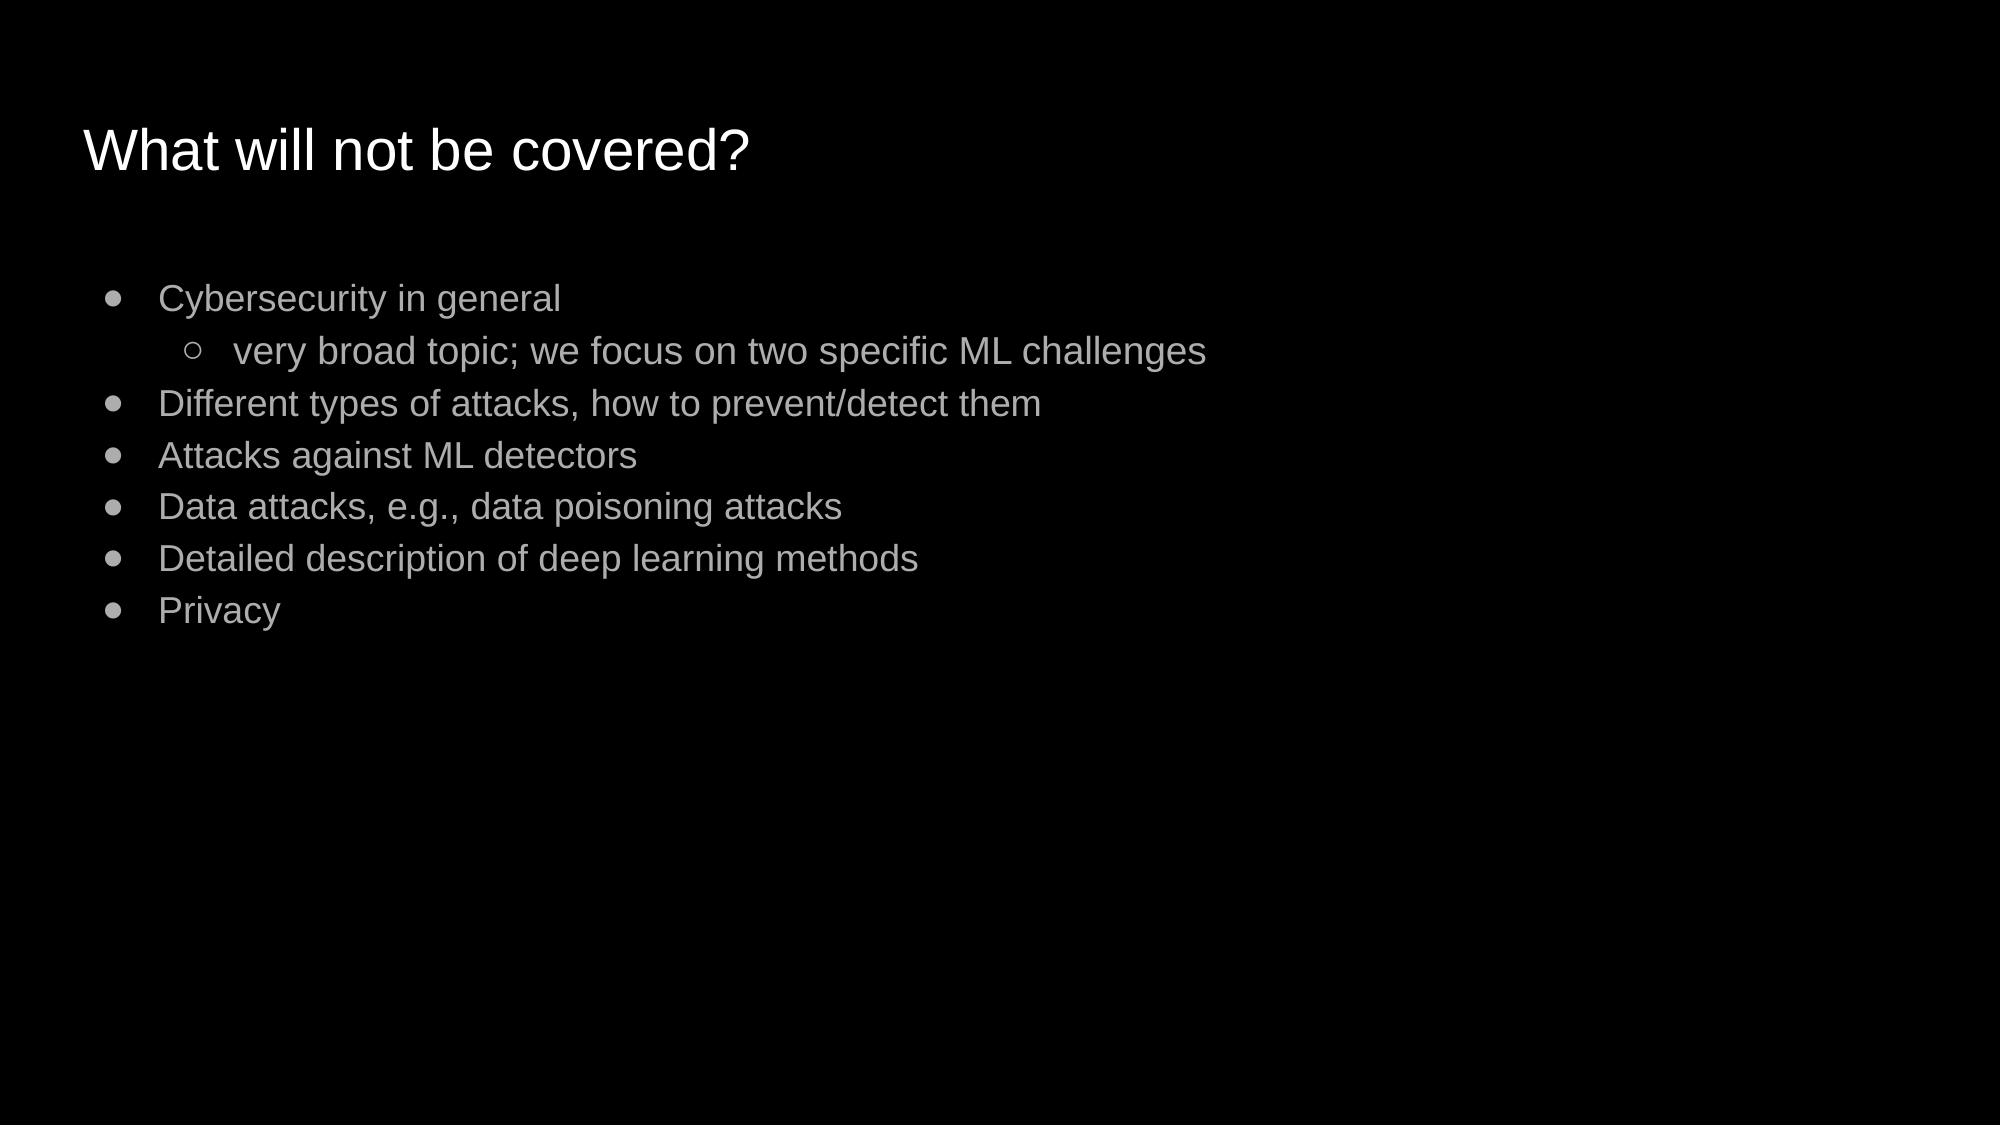

# What will not be covered?
Cybersecurity in general
very broad topic; we focus on two specific ML challenges
Different types of attacks, how to prevent/detect them
Attacks against ML detectors
Data attacks, e.g., data poisoning attacks
Detailed description of deep learning methods
Privacy

4